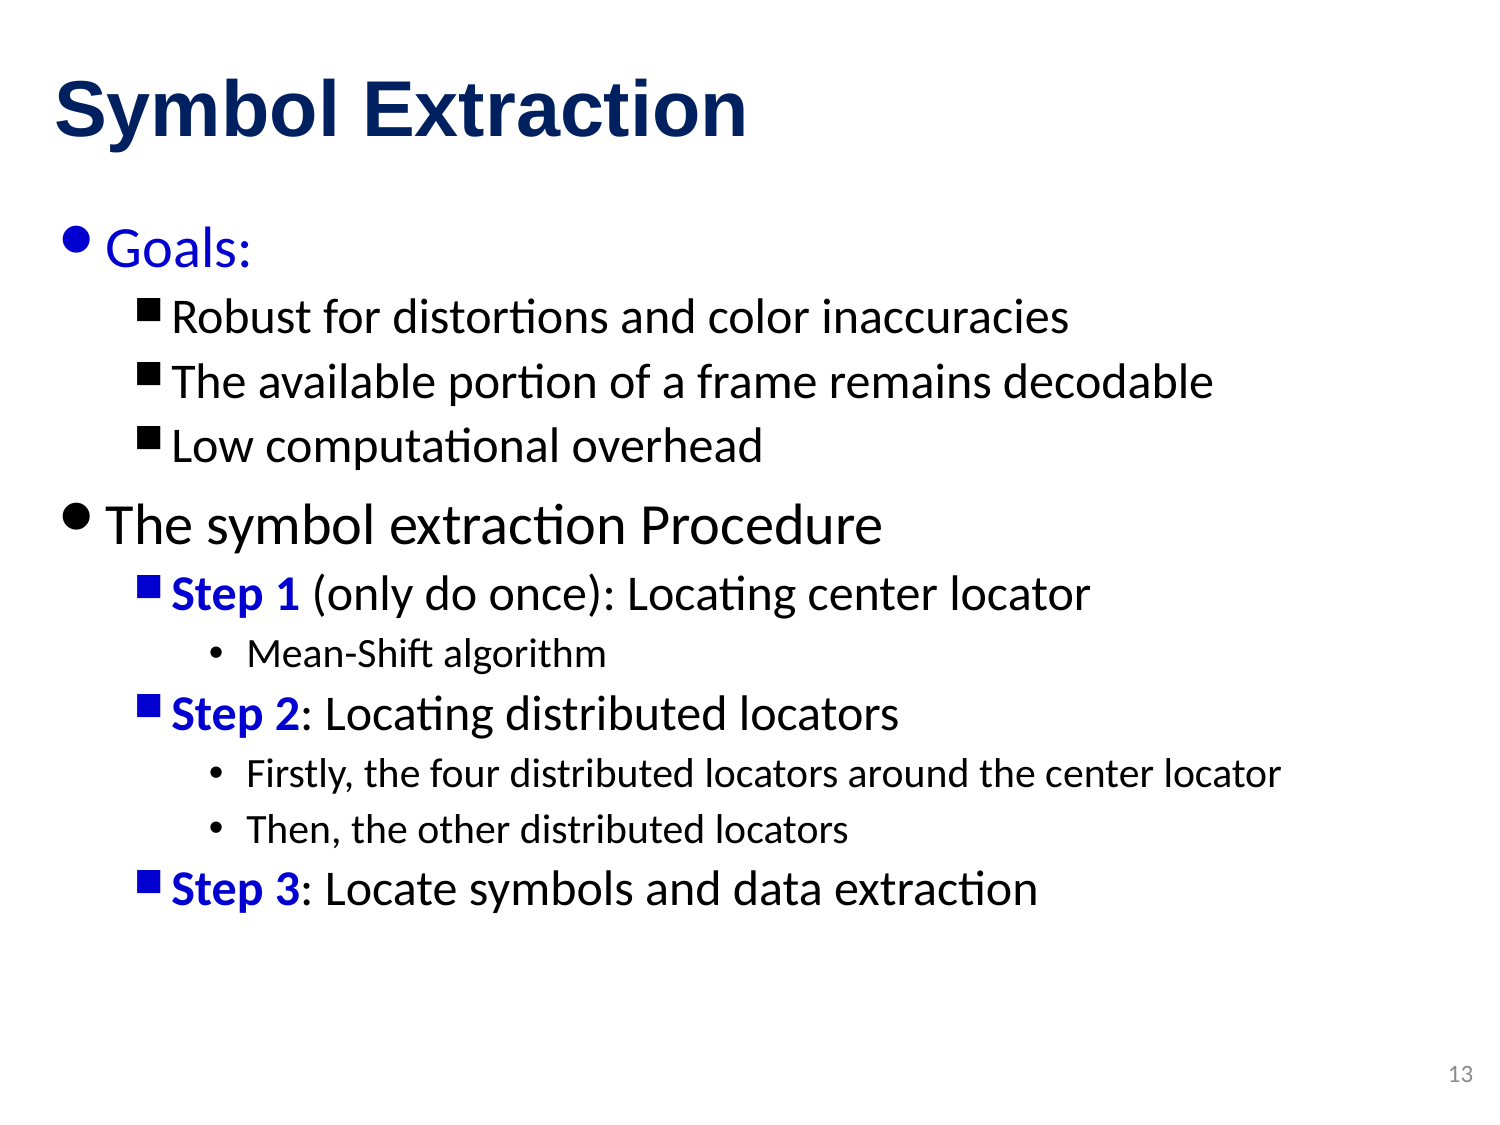

# Symbol Extraction
Goals:
Robust for distortions and color inaccuracies
The available portion of a frame remains decodable
Low computational overhead
The symbol extraction Procedure
Step 1 (only do once): Locating center locator
Mean-Shift algorithm
Step 2: Locating distributed locators
Firstly, the four distributed locators around the center locator
Then, the other distributed locators
Step 3: Locate symbols and data extraction

13